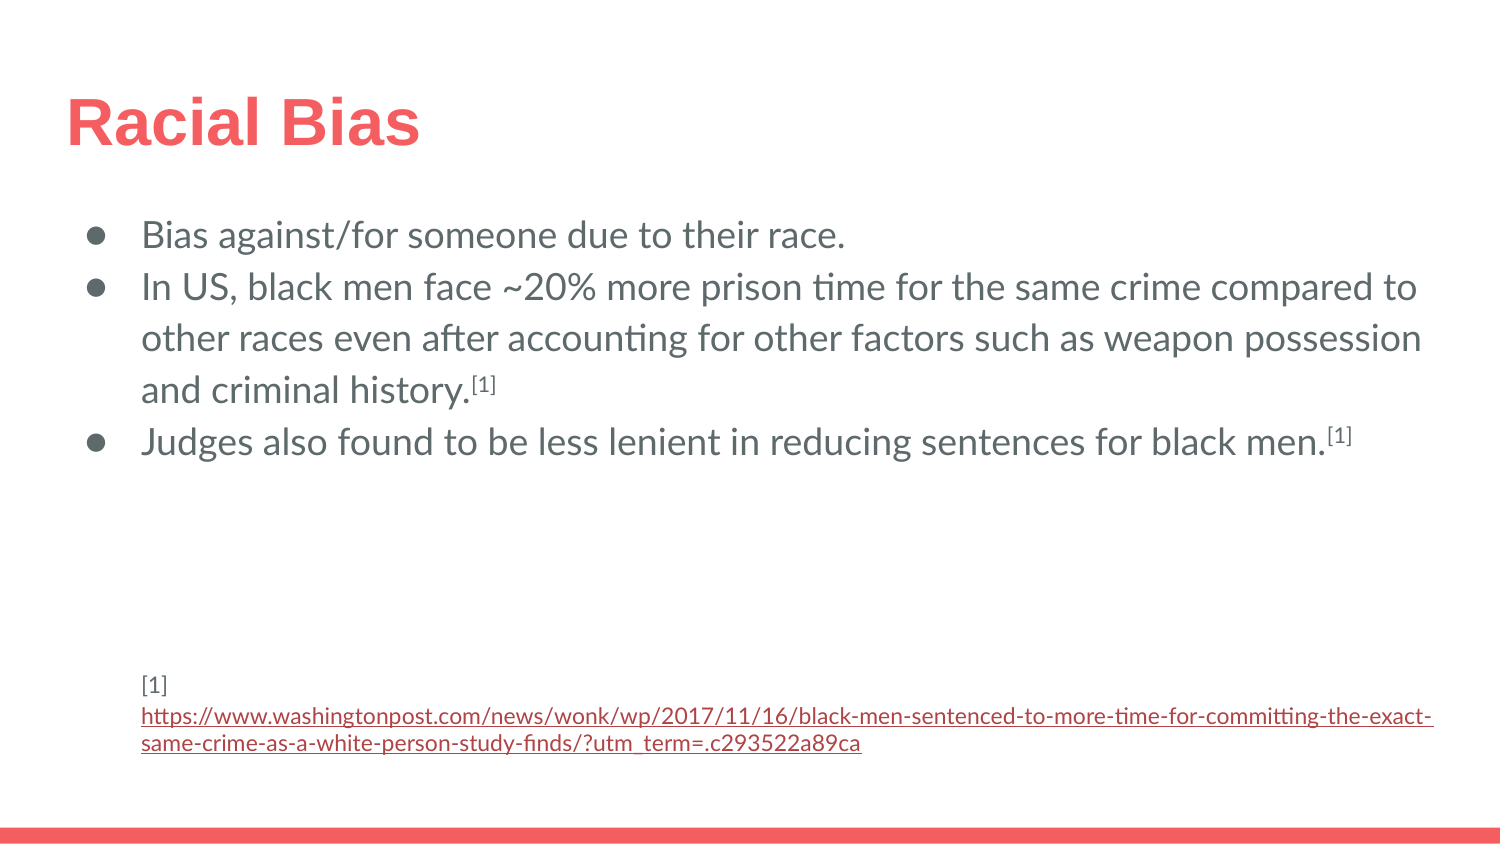

# Racial Bias
Bias against/for someone due to their race.
In US, black men face ~20% more prison time for the same crime compared to other races even after accounting for other factors such as weapon possession and criminal history.[1]
Judges also found to be less lenient in reducing sentences for black men.[1]

[1]https://www.washingtonpost.com/news/wonk/wp/2017/11/16/black-men-sentenced-to-more-time-for-committing-the-exact-same-crime-as-a-white-person-study-finds/?utm_term=.c293522a89ca